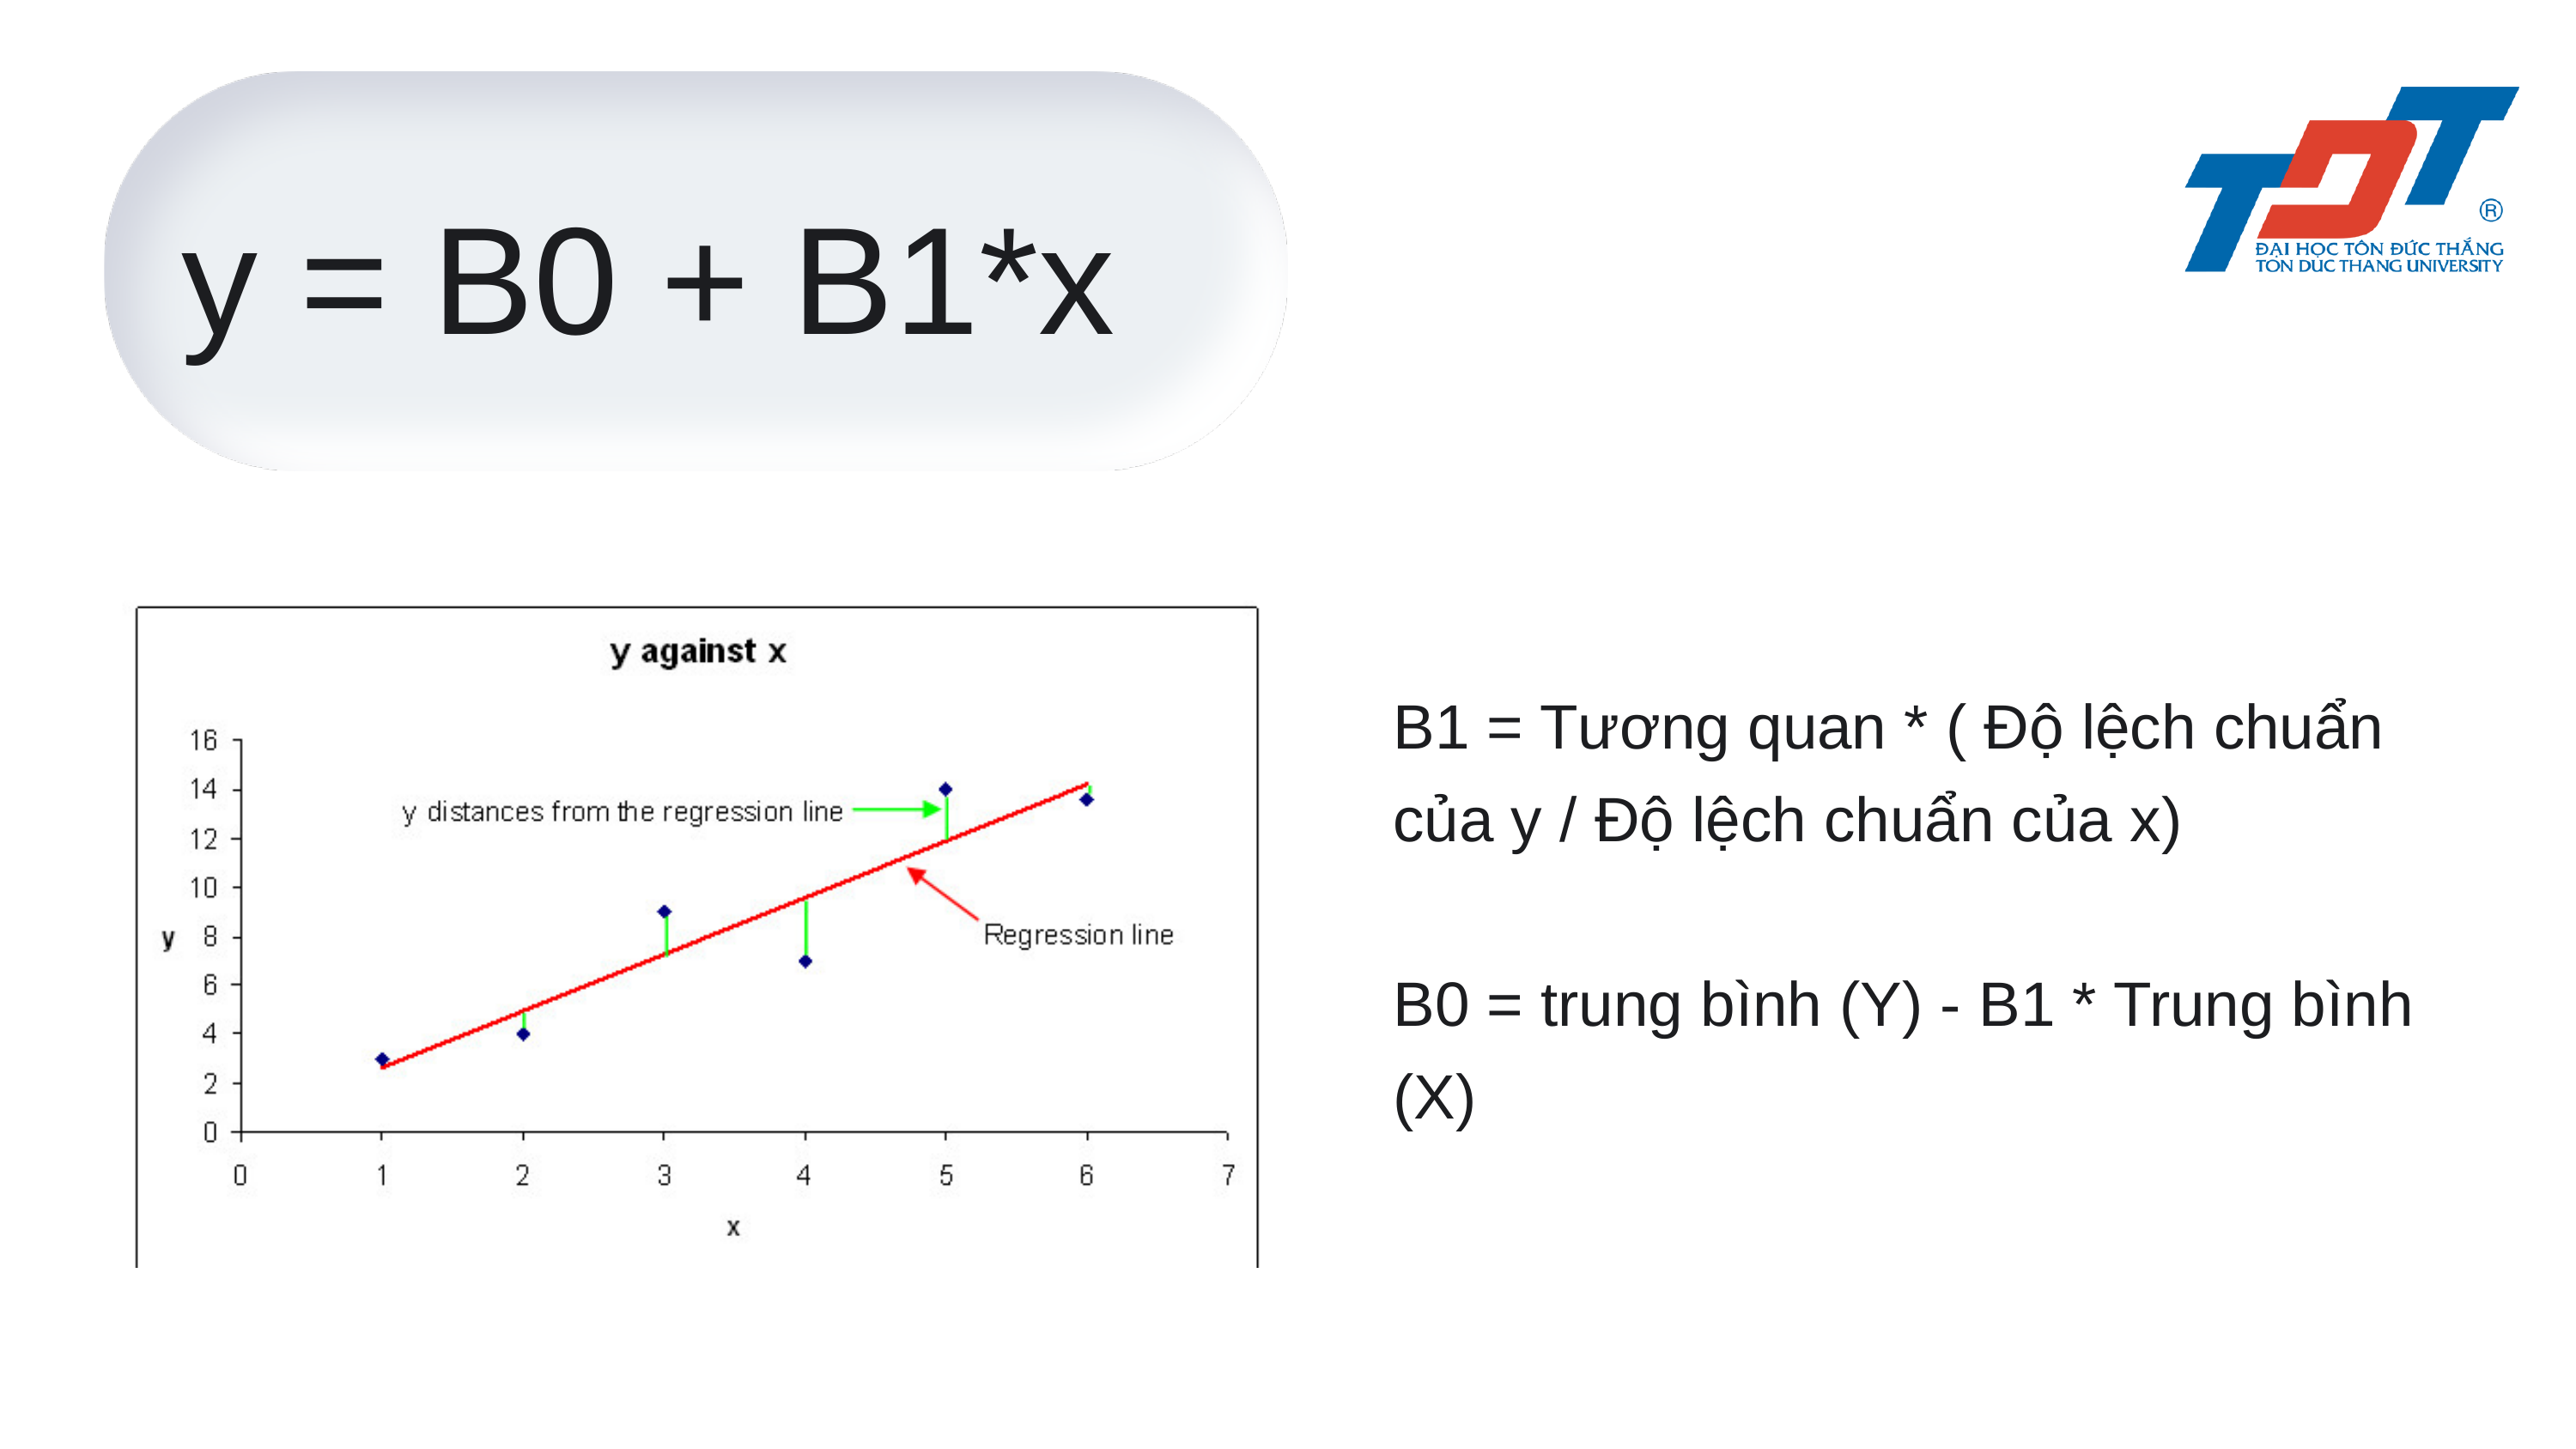

y = Β0 + Β1*x

B1 = Tương quan * ( Độ lệch chuẩn của y / Độ lệch chuẩn của x)

B0 = trung bình (Y) - B1 * Trung bình (X)